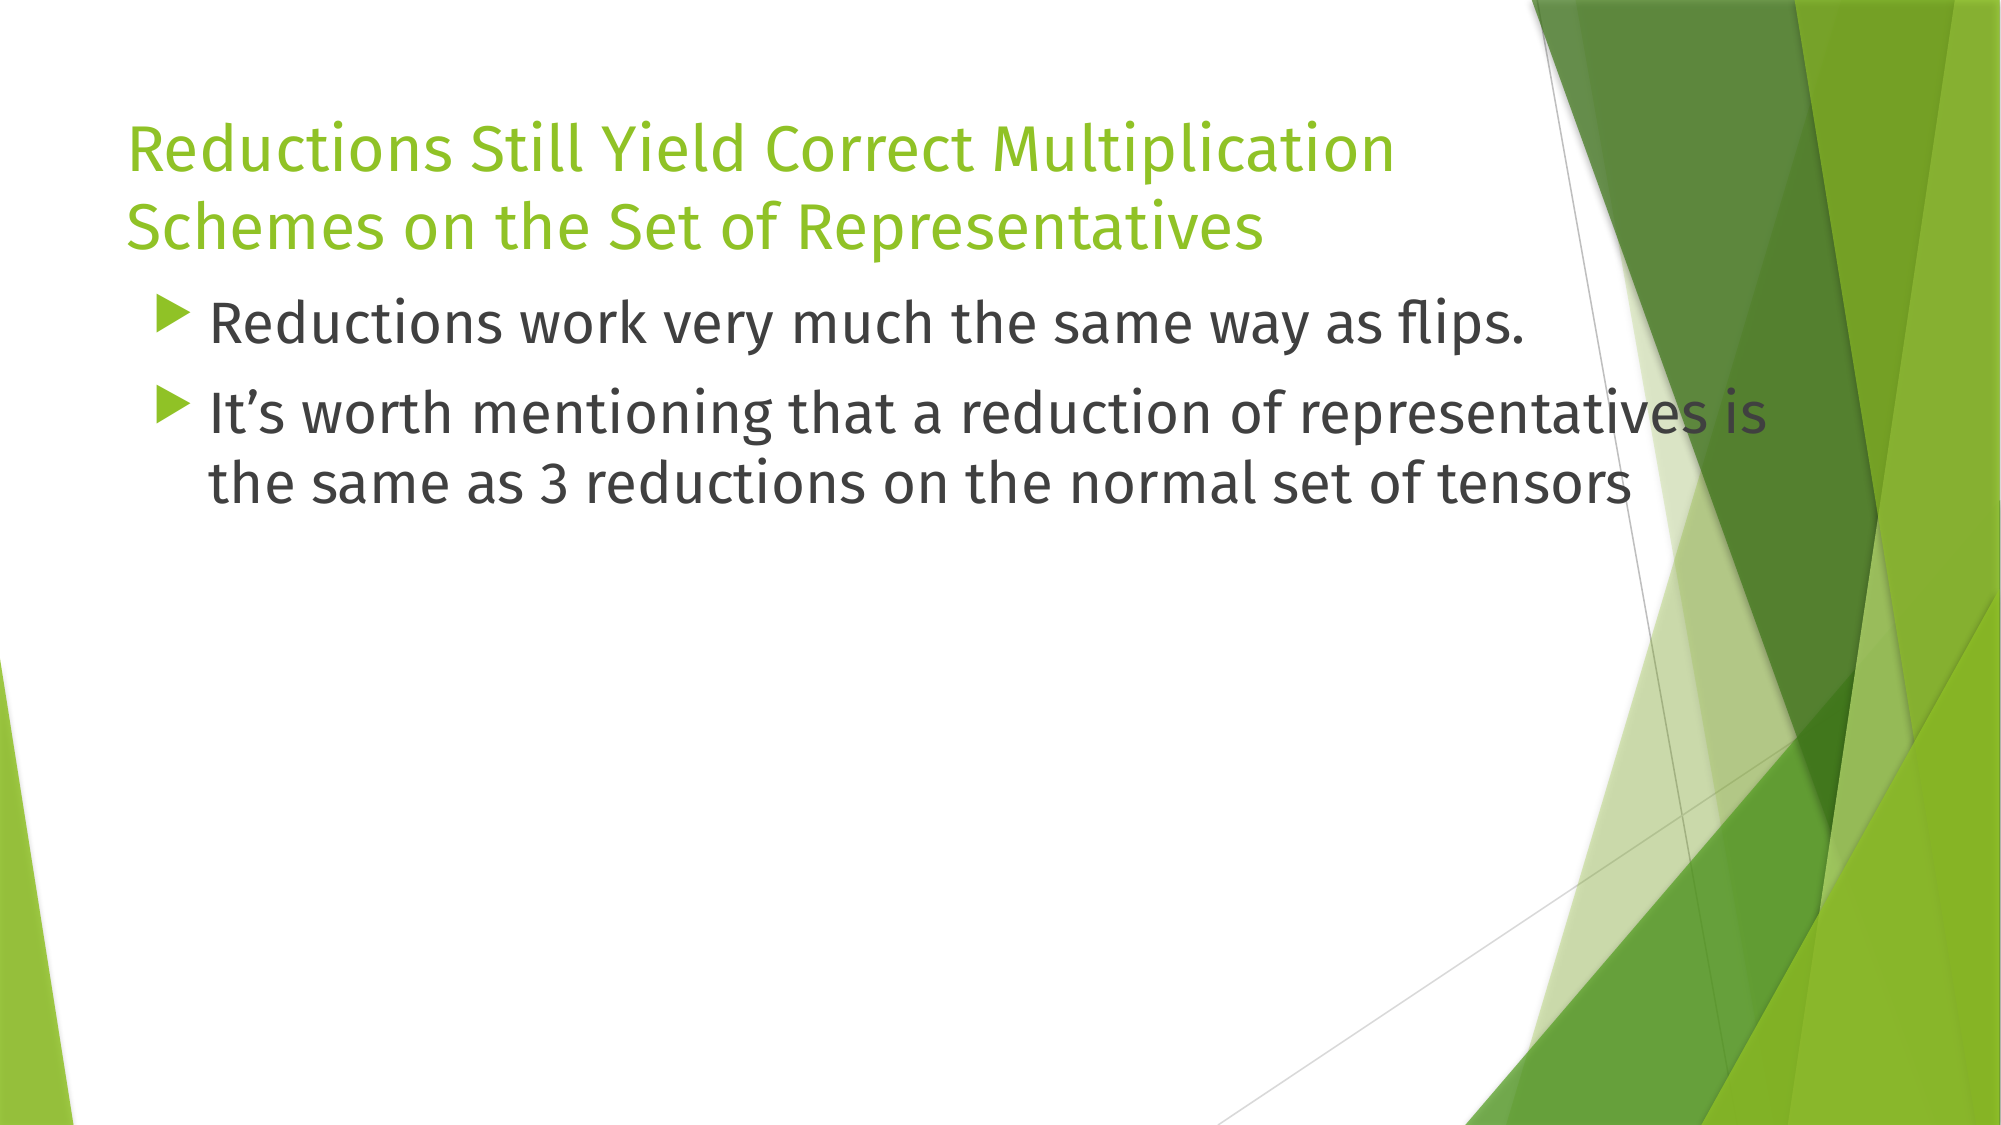

# Reductions Still Yield Correct Multiplication Schemes on the Set of Representatives
Reductions work very much the same way as flips.
It’s worth mentioning that a reduction of representatives is the same as 3 reductions on the normal set of tensors